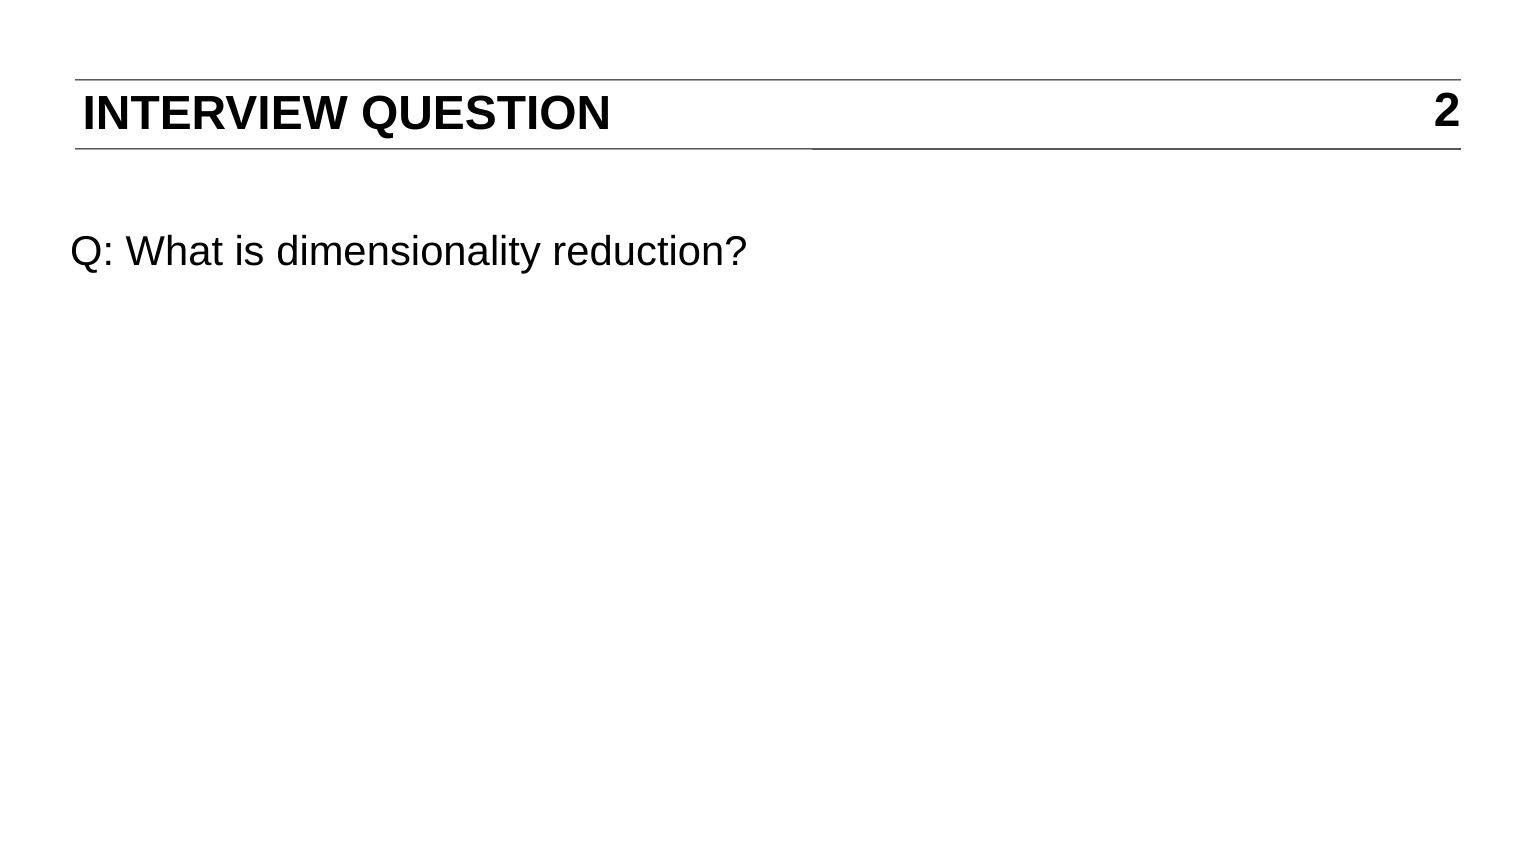

Interview question
2
Q: What is dimensionality reduction?